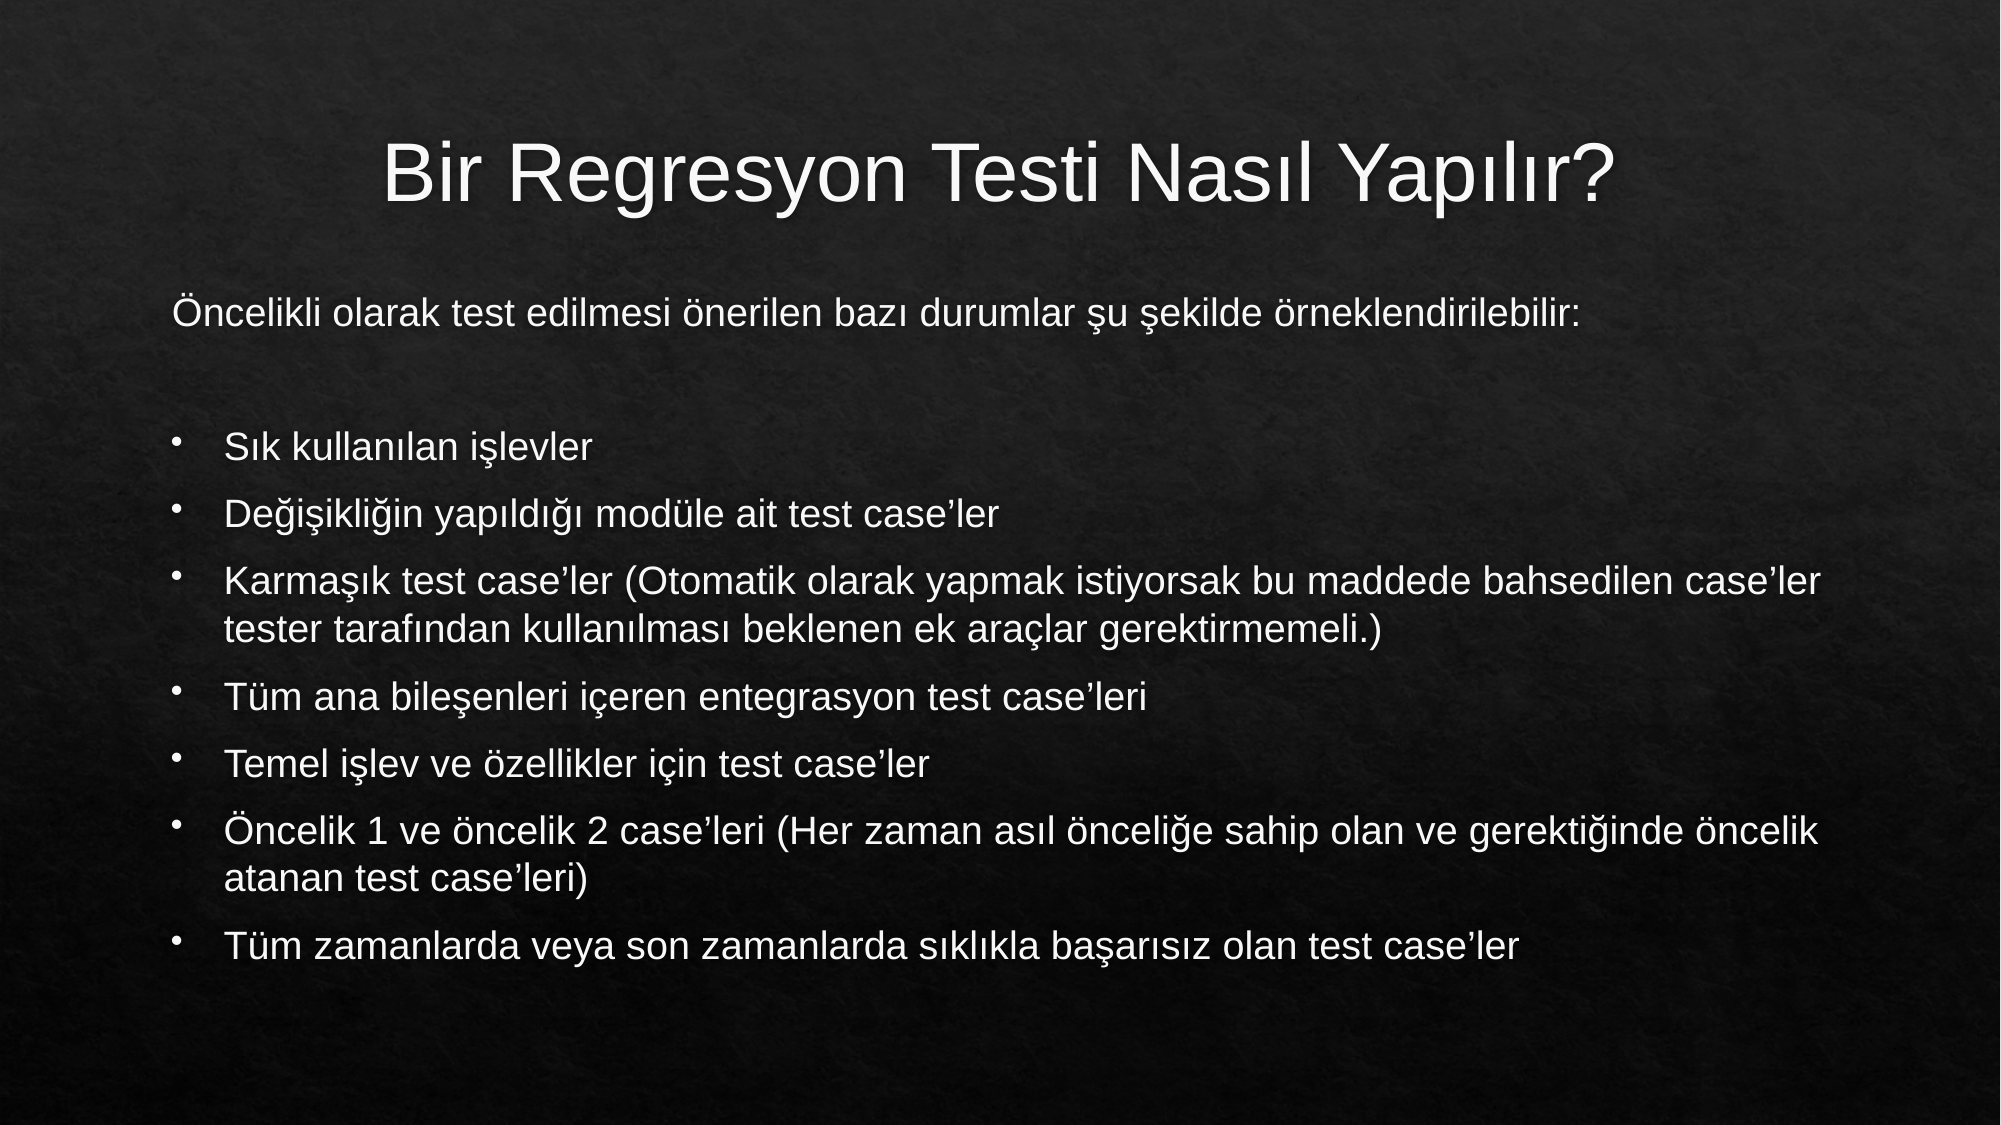

# Bir Regresyon Testi Nasıl Yapılır?
Öncelikli olarak test edilmesi önerilen bazı durumlar şu şekilde örneklendirilebilir:

Sık kullanılan işlevler
Değişikliğin yapıldığı modüle ait test case’ler
Karmaşık test case’ler (Otomatik olarak yapmak istiyorsak bu maddede bahsedilen case’ler tester tarafından kullanılması beklenen ek araçlar gerektirmemeli.)
Tüm ana bileşenleri içeren entegrasyon test case’leri
Temel işlev ve özellikler için test case’ler
Öncelik 1 ve öncelik 2 case’leri (Her zaman asıl önceliğe sahip olan ve gerektiğinde öncelik atanan test case’leri)
Tüm zamanlarda veya son zamanlarda sıklıkla başarısız olan test case’ler